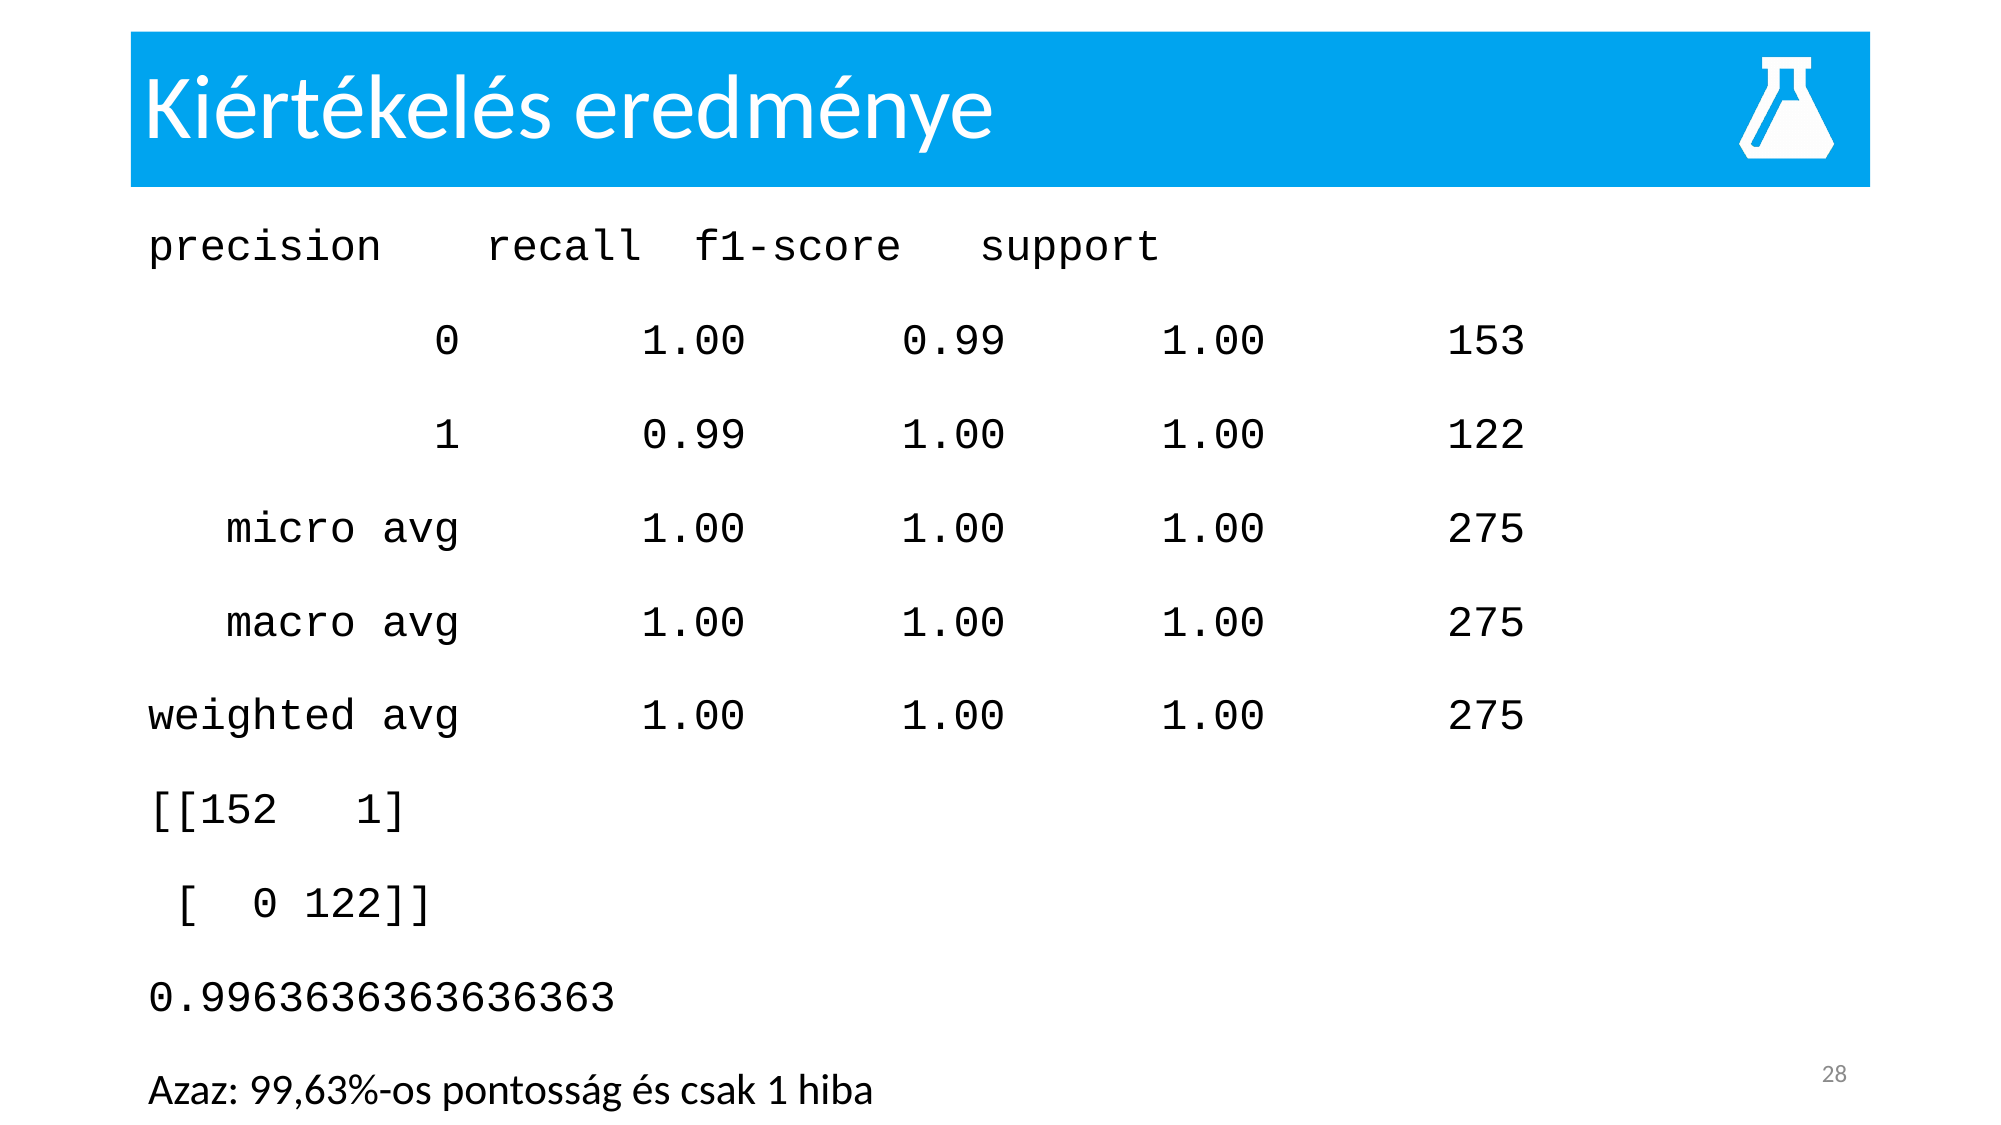

# Kiértékelés eredménye
precision    recall  f1-score   support

           0       1.00      0.99      1.00       153

           1       0.99      1.00      1.00       122

   micro avg       1.00      1.00      1.00       275

   macro avg       1.00      1.00      1.00       275

weighted avg       1.00      1.00      1.00       275

[[152   1]

 [  0 122]]

0.9963636363636363

Azaz: 99,63%-os pontosság és csak 1 hiba
28